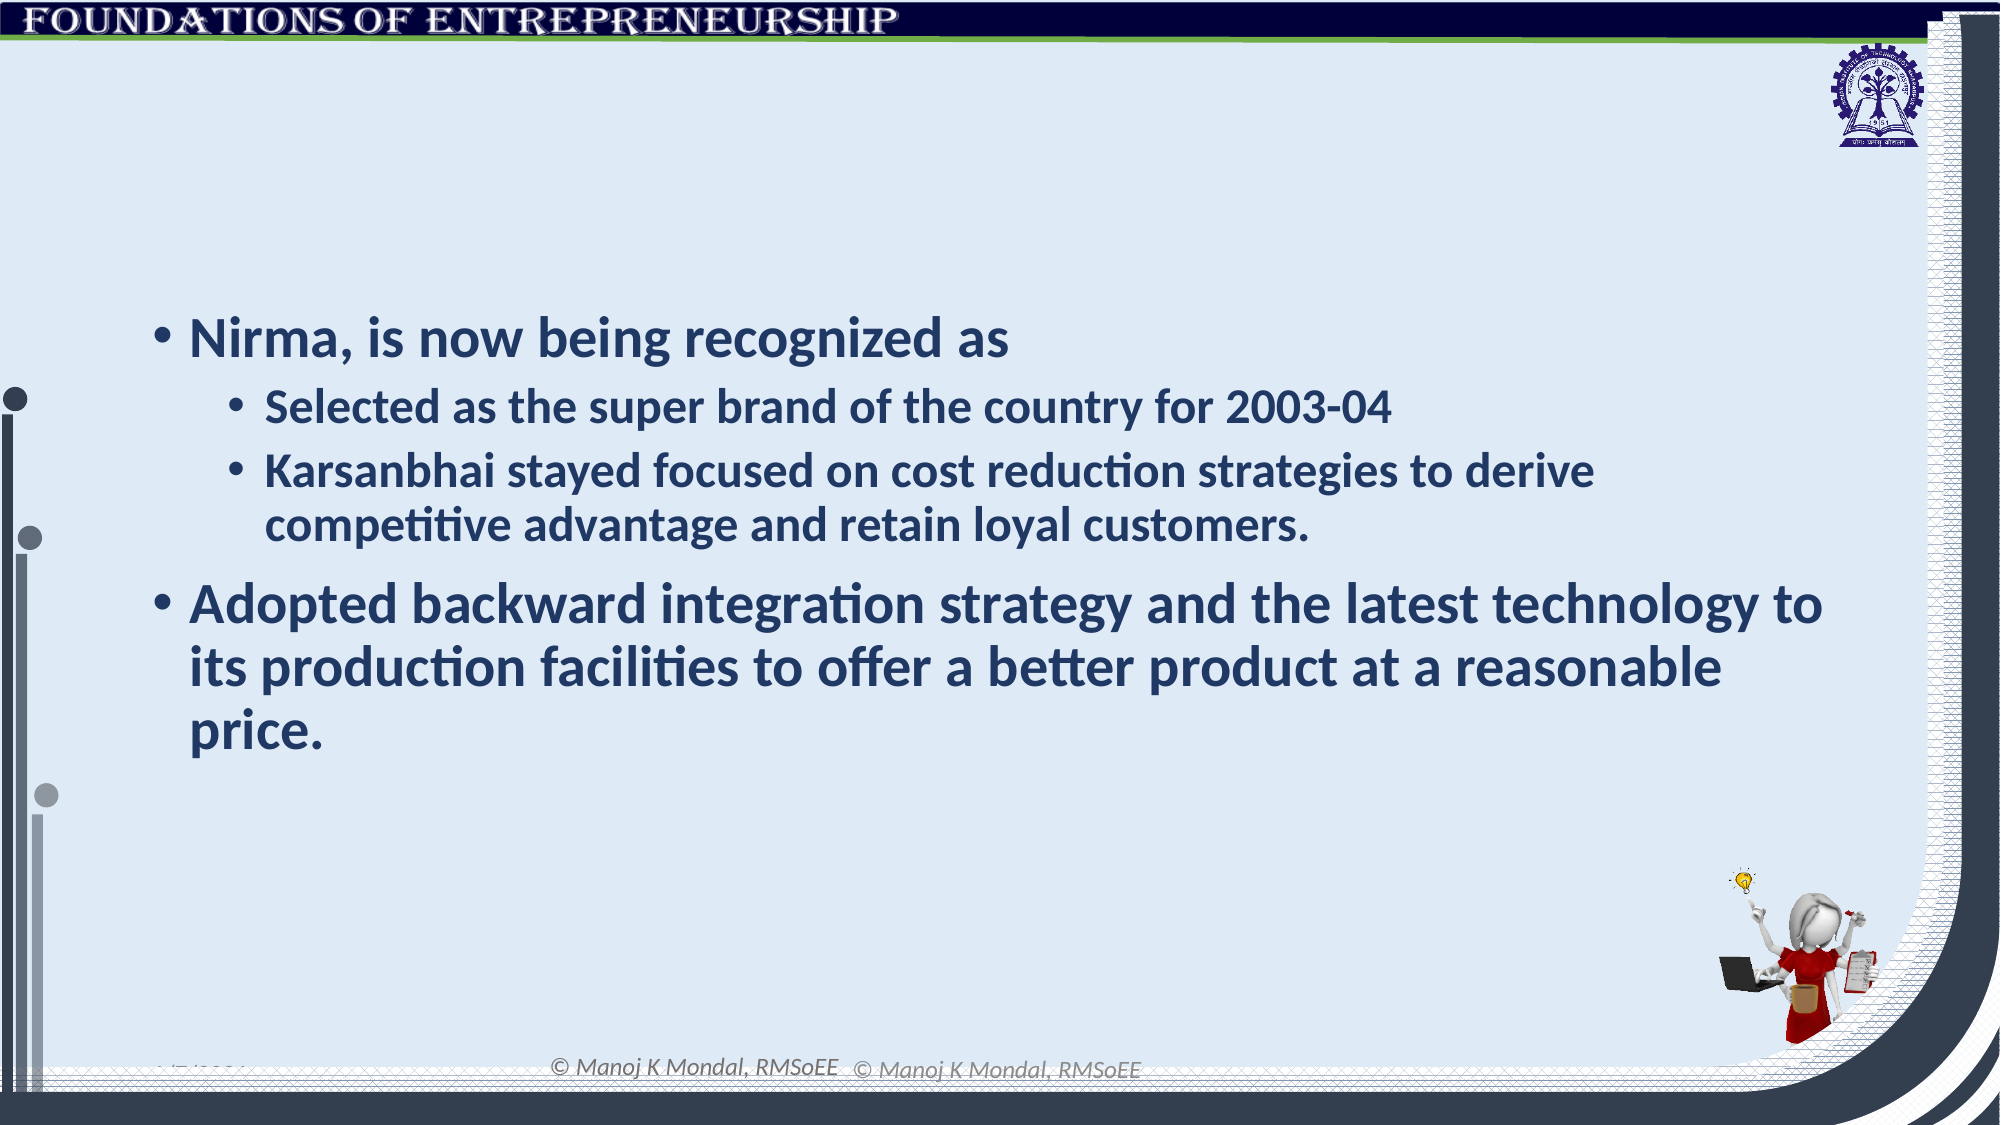

#
Nirma, is now being recognized as
Selected as the super brand of the country for 2003-04
Karsanbhai stayed focused on cost reduction strategies to derive competitive advantage and retain loyal customers.
Adopted backward integration strategy and the latest technology to its production facilities to offer a better product at a reasonable price.